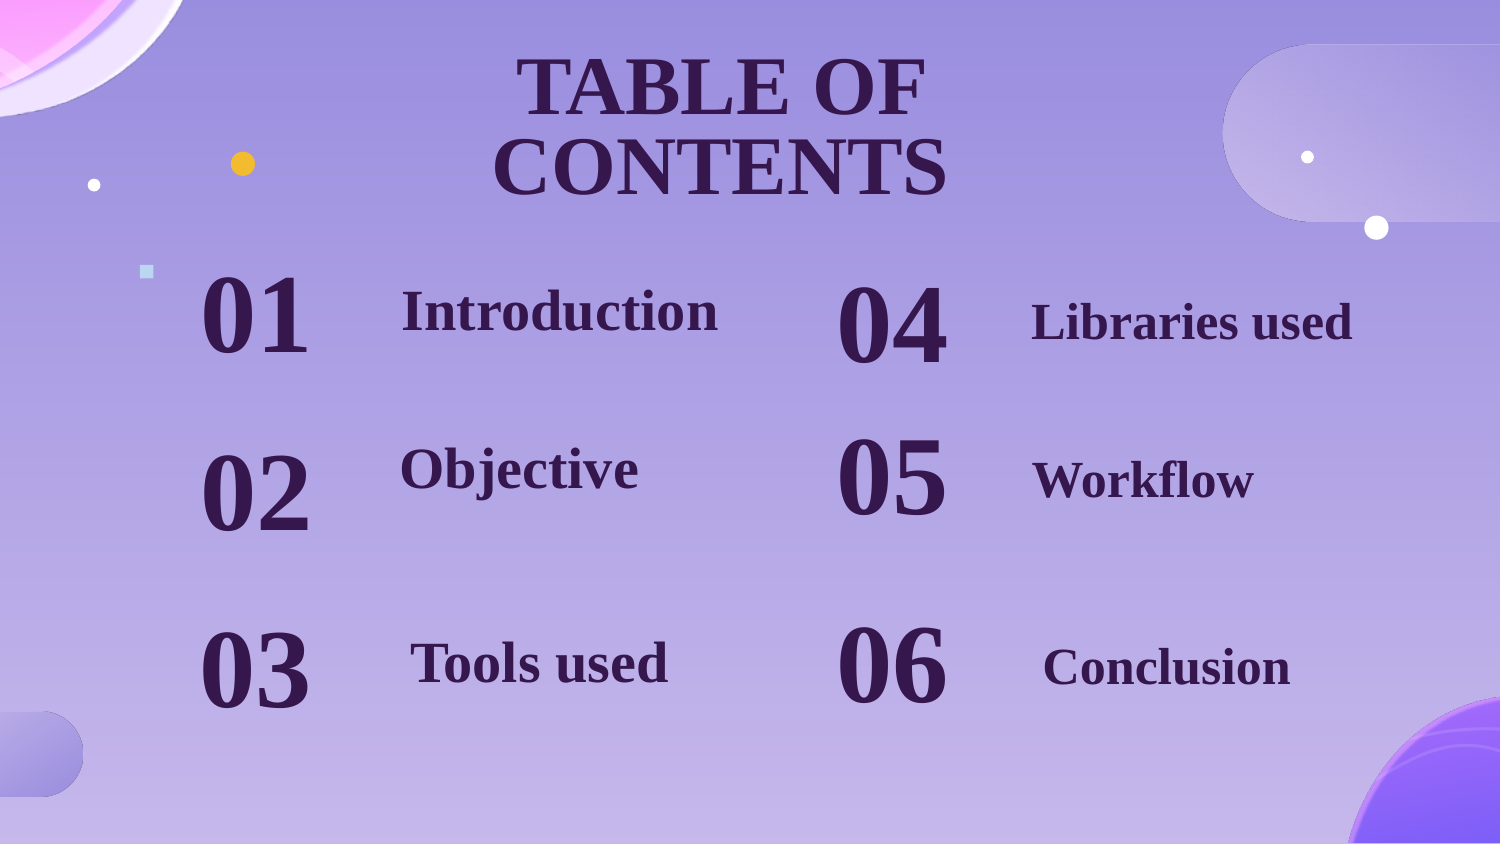

# TABLE OF CONTENTS

01
04
Libraries used
 Introduction
05
02
Workflow
 Objective
06
03
Tools used
Conclusion